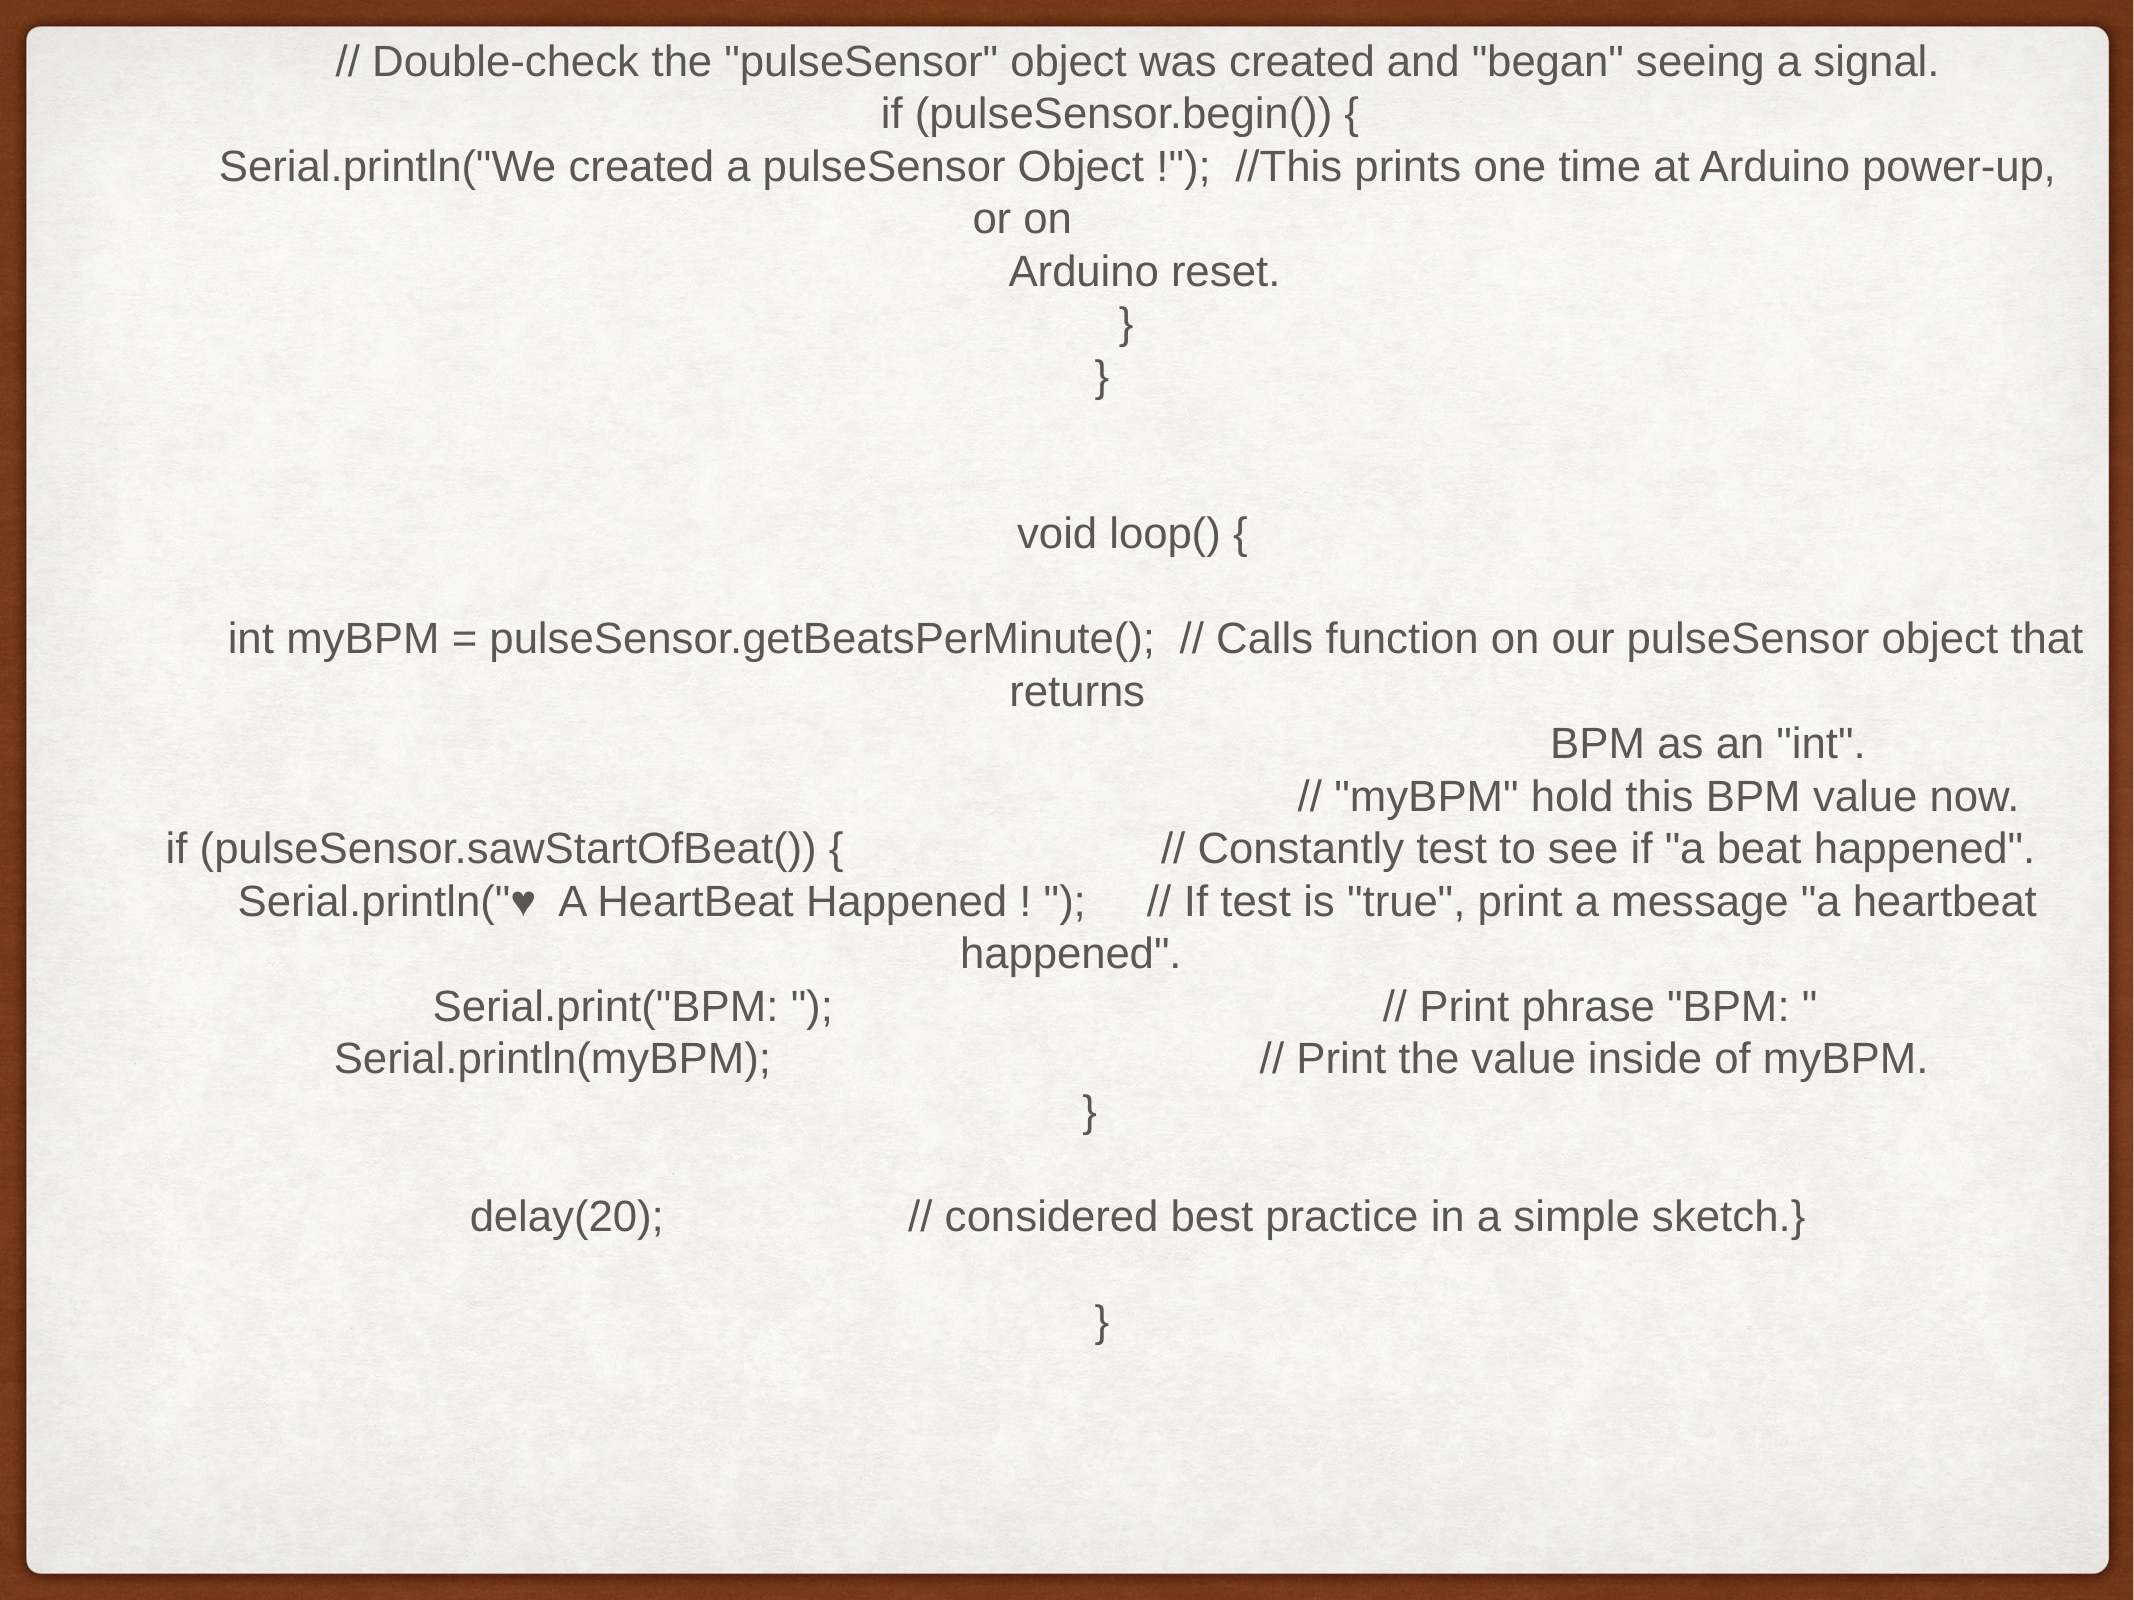

// Double-check the "pulseSensor" object was created and "began" seeing a signal.
          if (pulseSensor.begin()) {
          Serial.println("We created a pulseSensor Object !");  //This prints one time at Arduino power-up,  or on
          Arduino reset.
       }
   }

         void loop() {

            int myBPM = pulseSensor.getBeatsPerMinute();  // Calls function on our pulseSensor object that returns
                                                                                                      BPM as an "int".
                                                                                               // "myBPM" hold this BPM value now.
       if (pulseSensor.sawStartOfBeat()) {                          // Constantly test to see if "a beat happened".
         Serial.println("♥  A HeartBeat Happened ! ");     // If test is "true", print a message "a heartbeat happened".
         Serial.print("BPM: ");                                             // Print phrase "BPM: "
         Serial.println(myBPM);                                        // Print the value inside of myBPM.
   }

         delay(20);                    // considered best practice in a simple sketch.}

   }